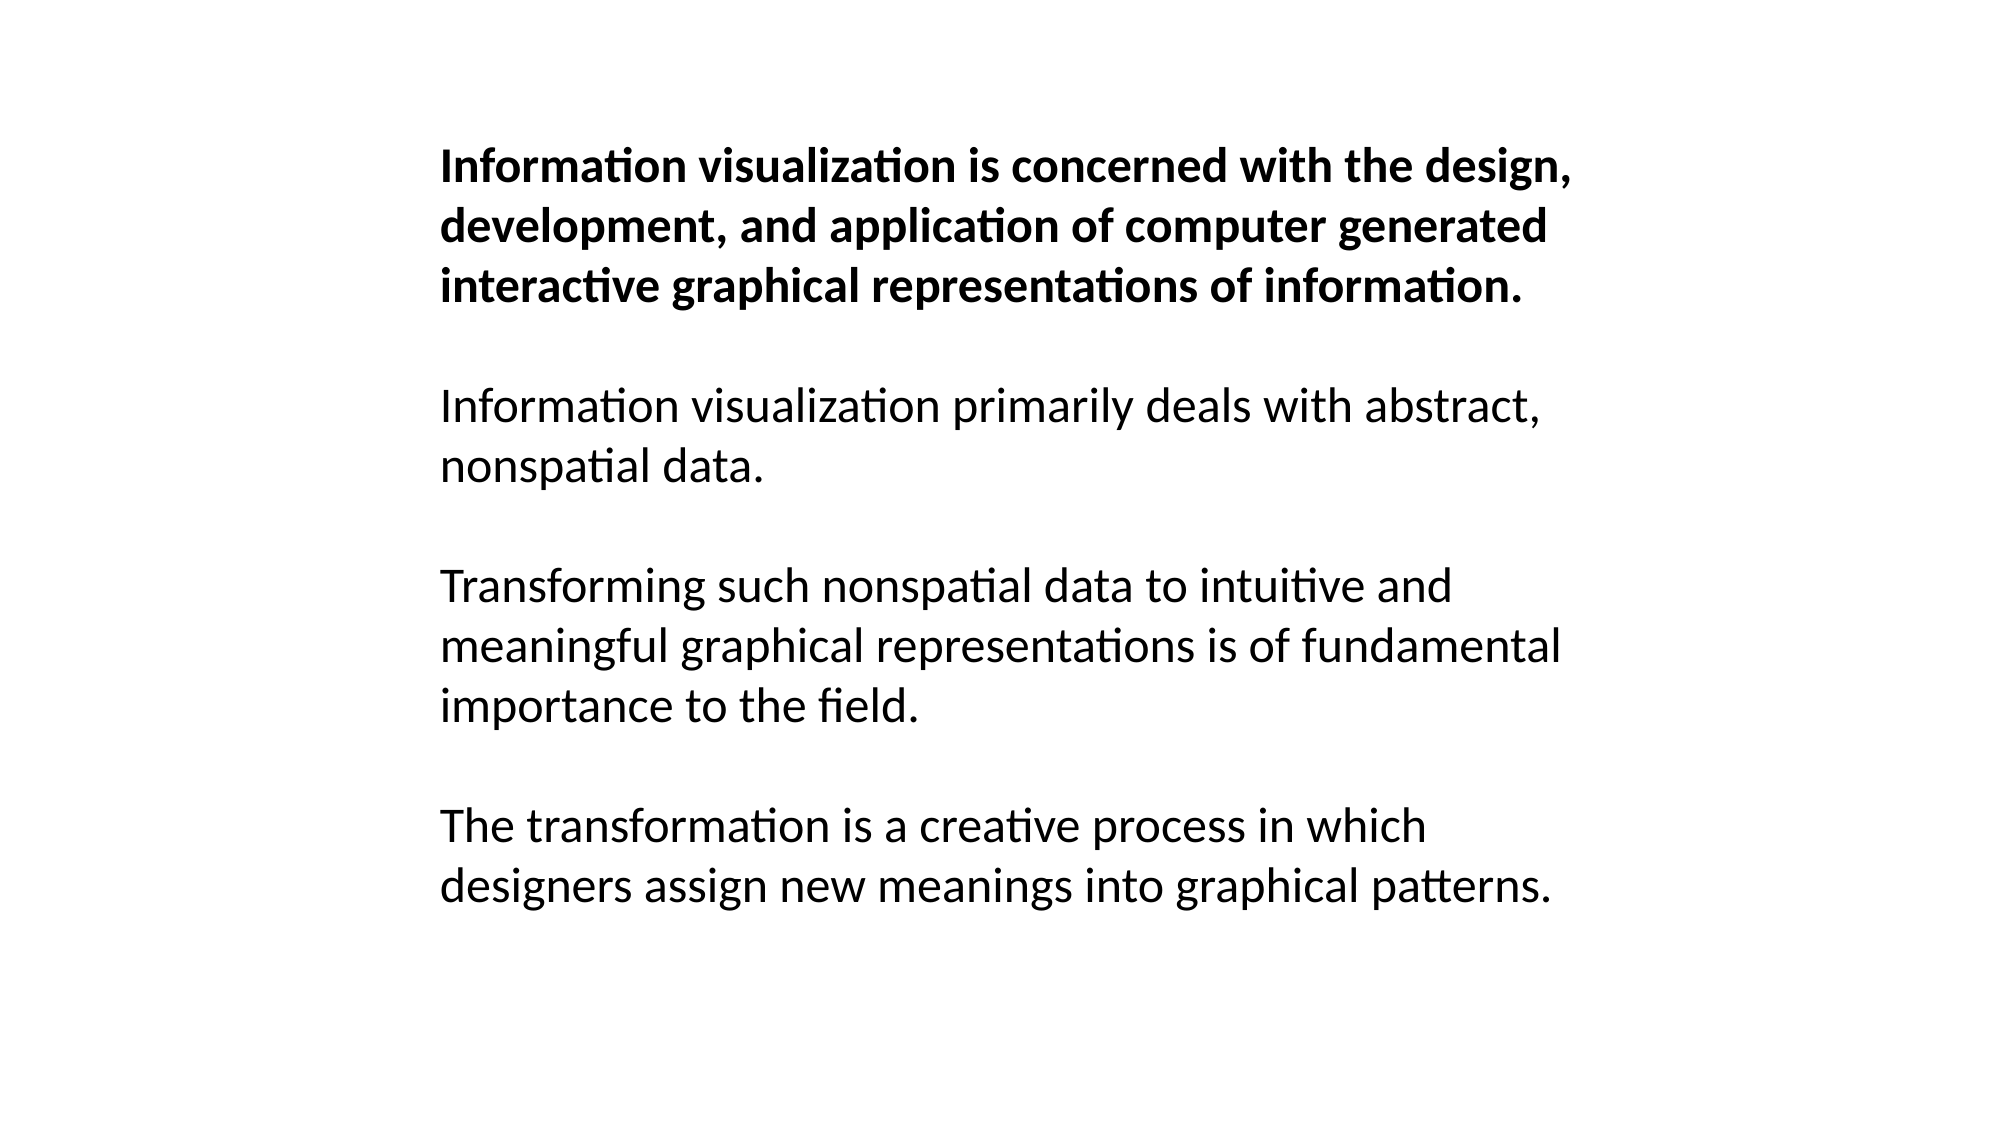

Information visualization is concerned with the design, development, and application of computer generated interactive graphical representations of information.

Information visualization primarily deals with abstract, nonspatial data.

Transforming such nonspatial data to intuitive and meaningful graphical representations is of fundamental importance to the field.

The transformation is a creative process in which designers assign new meanings into graphical patterns.